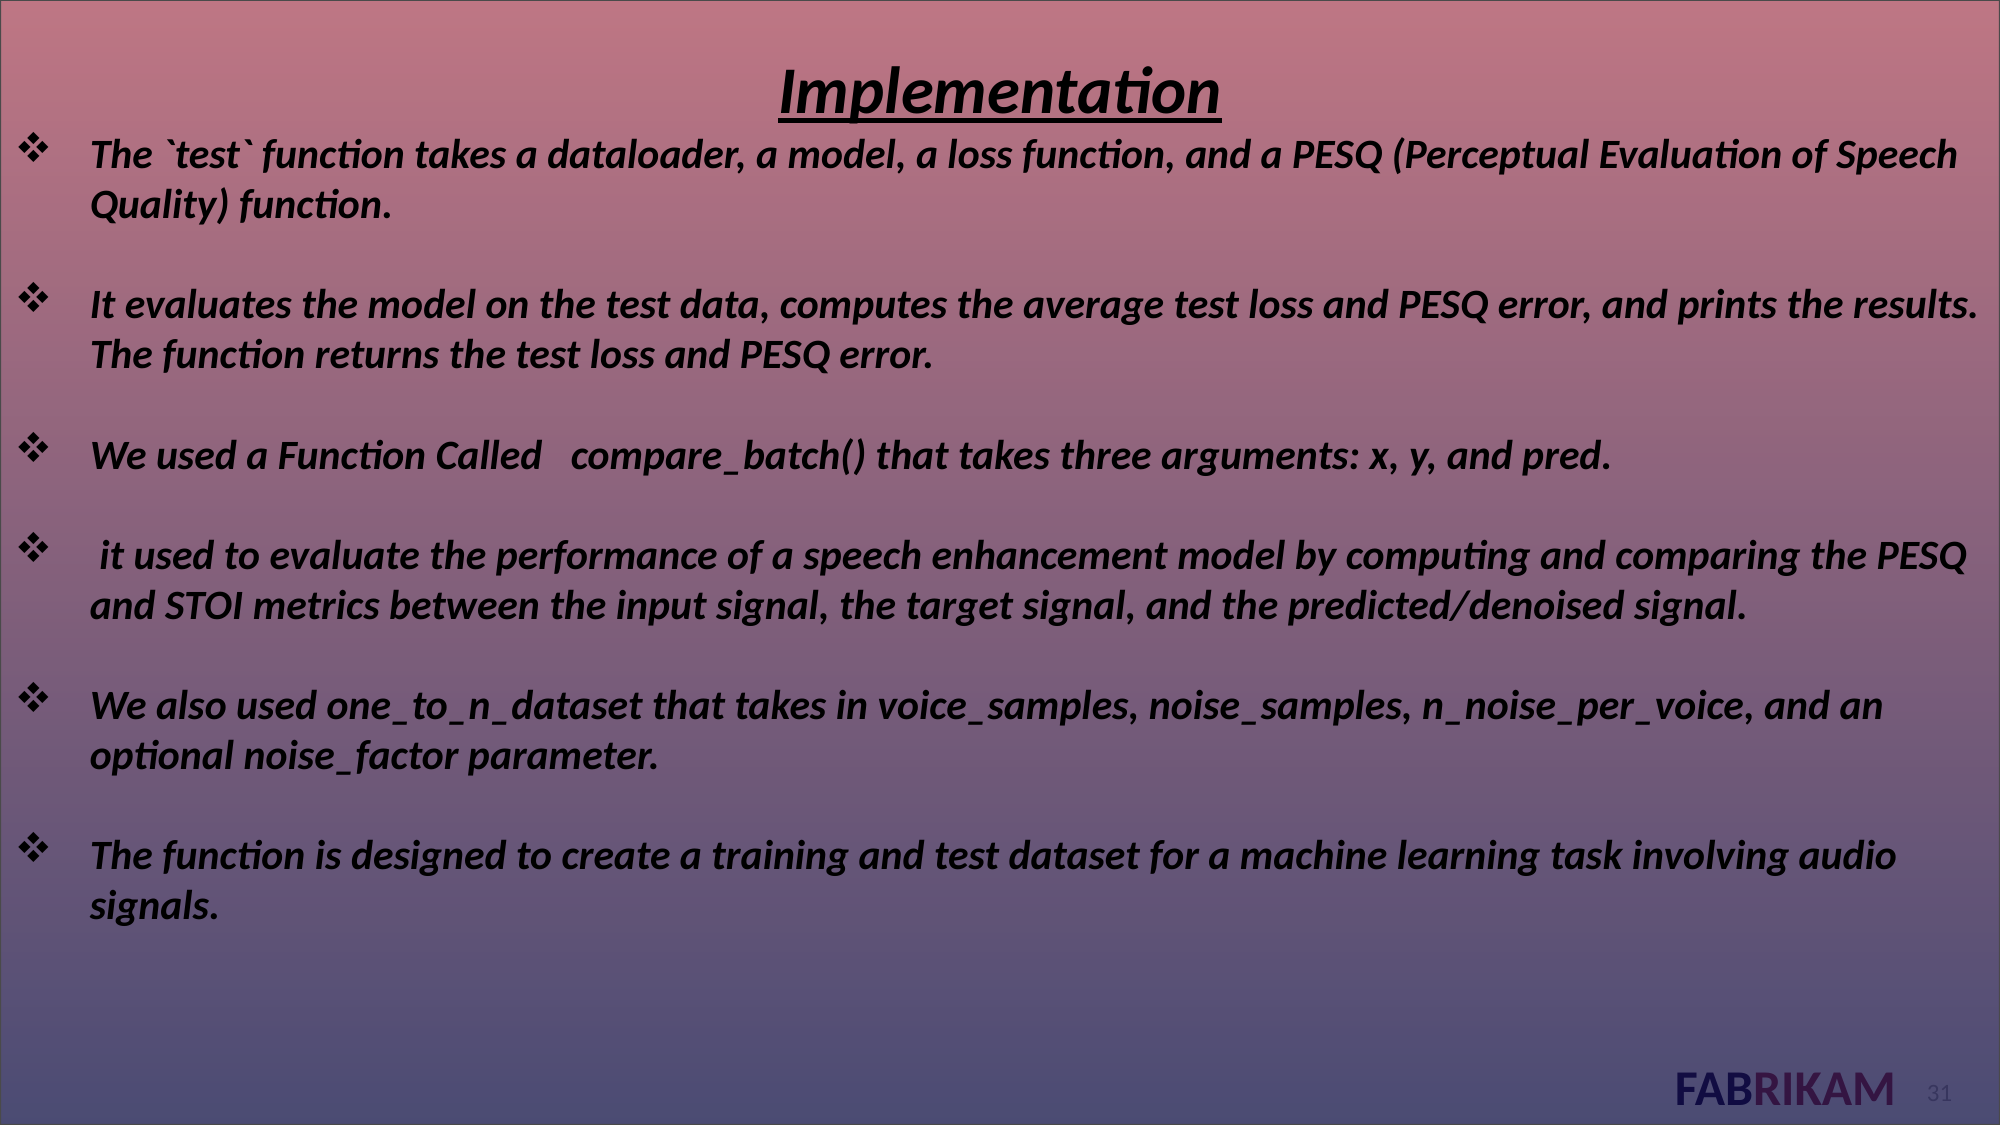

Implementation
The `test` function takes a dataloader, a model, a loss function, and a PESQ (Perceptual Evaluation of Speech Quality) function.

It evaluates the model on the test data, computes the average test loss and PESQ error, and prints the results. The function returns the test loss and PESQ error.

We used a Function Called   compare_batch() that takes three arguments: x, y, and pred.

 it used to evaluate the performance of a speech enhancement model by computing and comparing the PESQ and STOI metrics between the input signal, the target signal, and the predicted/denoised signal.

We also used one_to_n_dataset that takes in voice_samples, noise_samples, n_noise_per_voice, and an optional noise_factor parameter.

The function is designed to create a training and test dataset for a machine learning task involving audio signals.

31